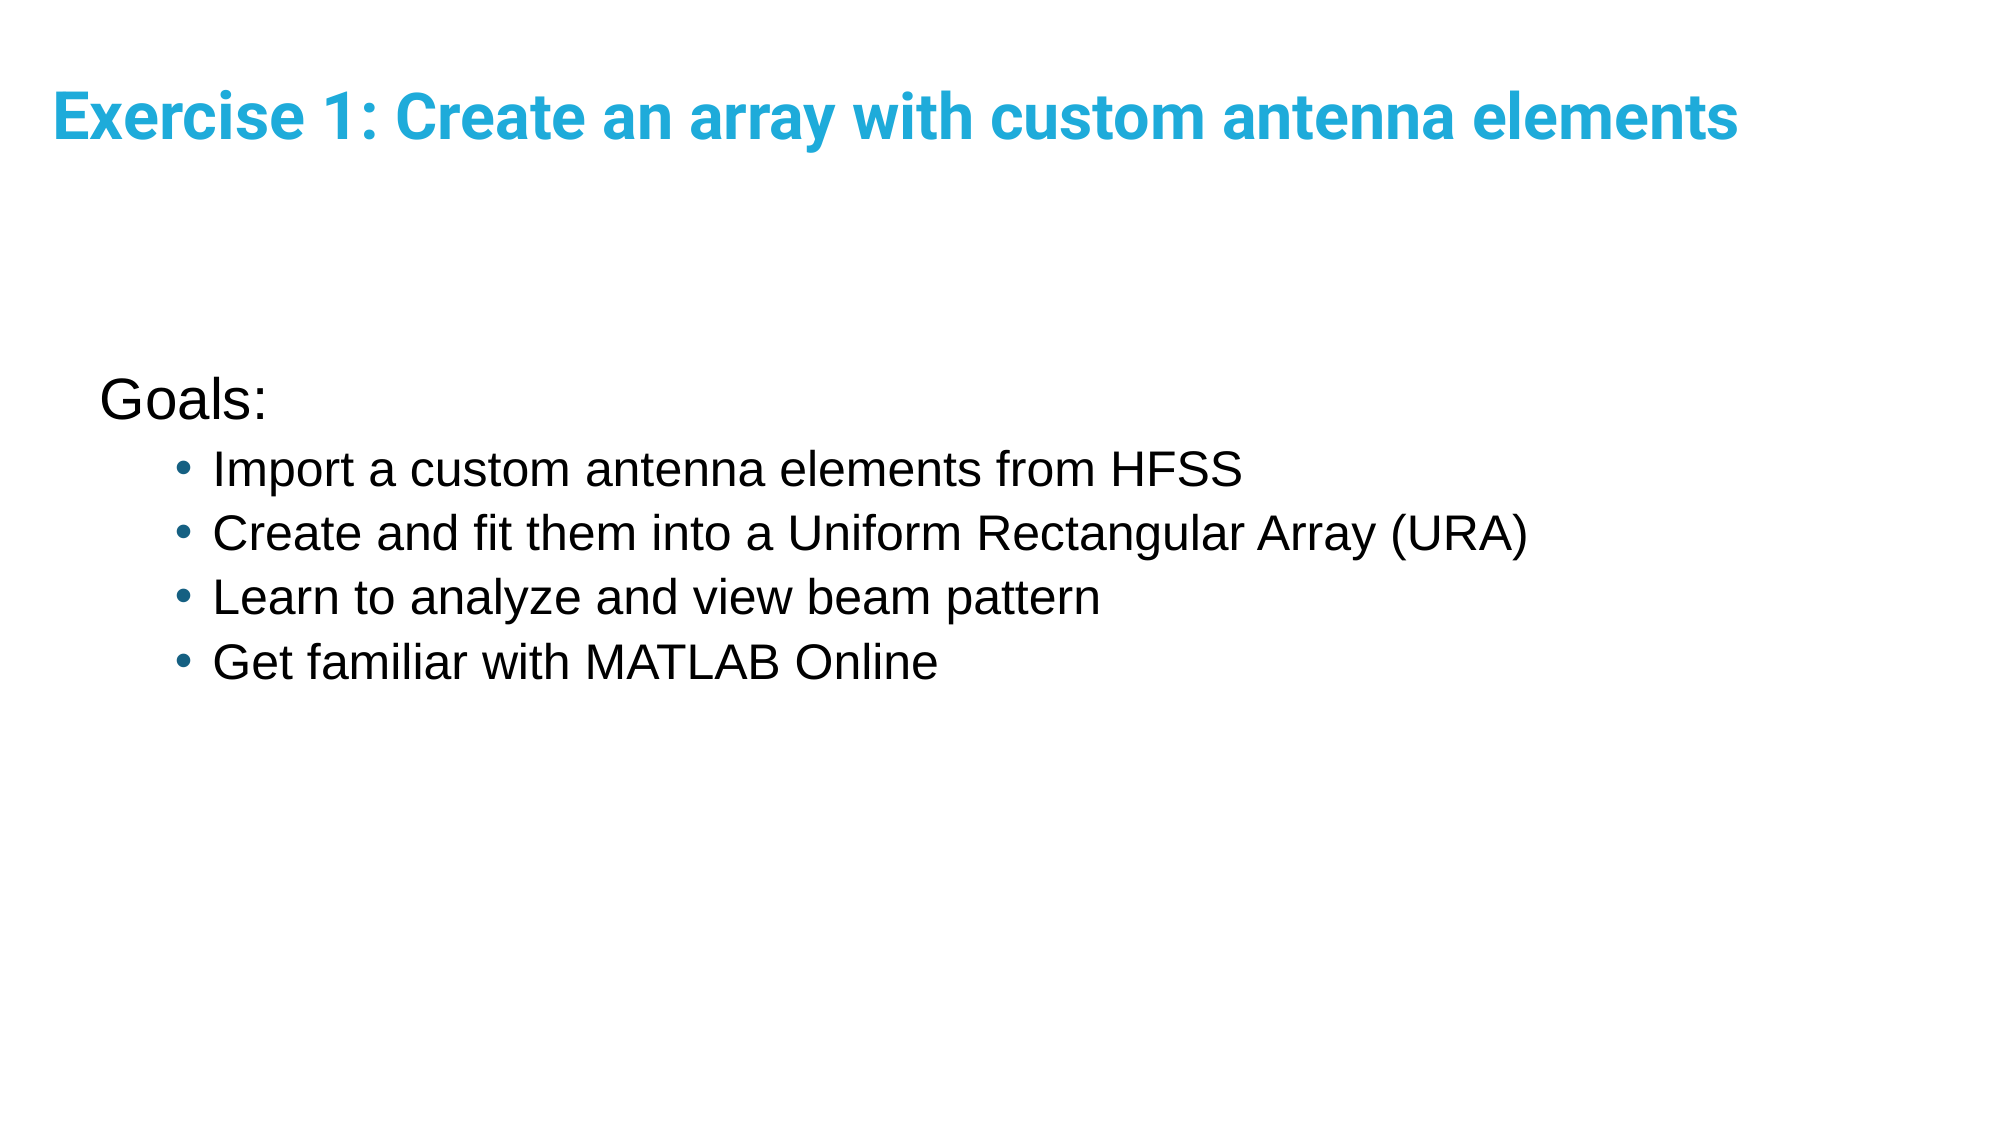

# Exercise 1: Create an array with custom antenna elements
Goals:
Import a custom antenna elements from HFSS
Create and fit them into a Uniform Rectangular Array (URA)
Learn to analyze and view beam pattern
Get familiar with MATLAB Online